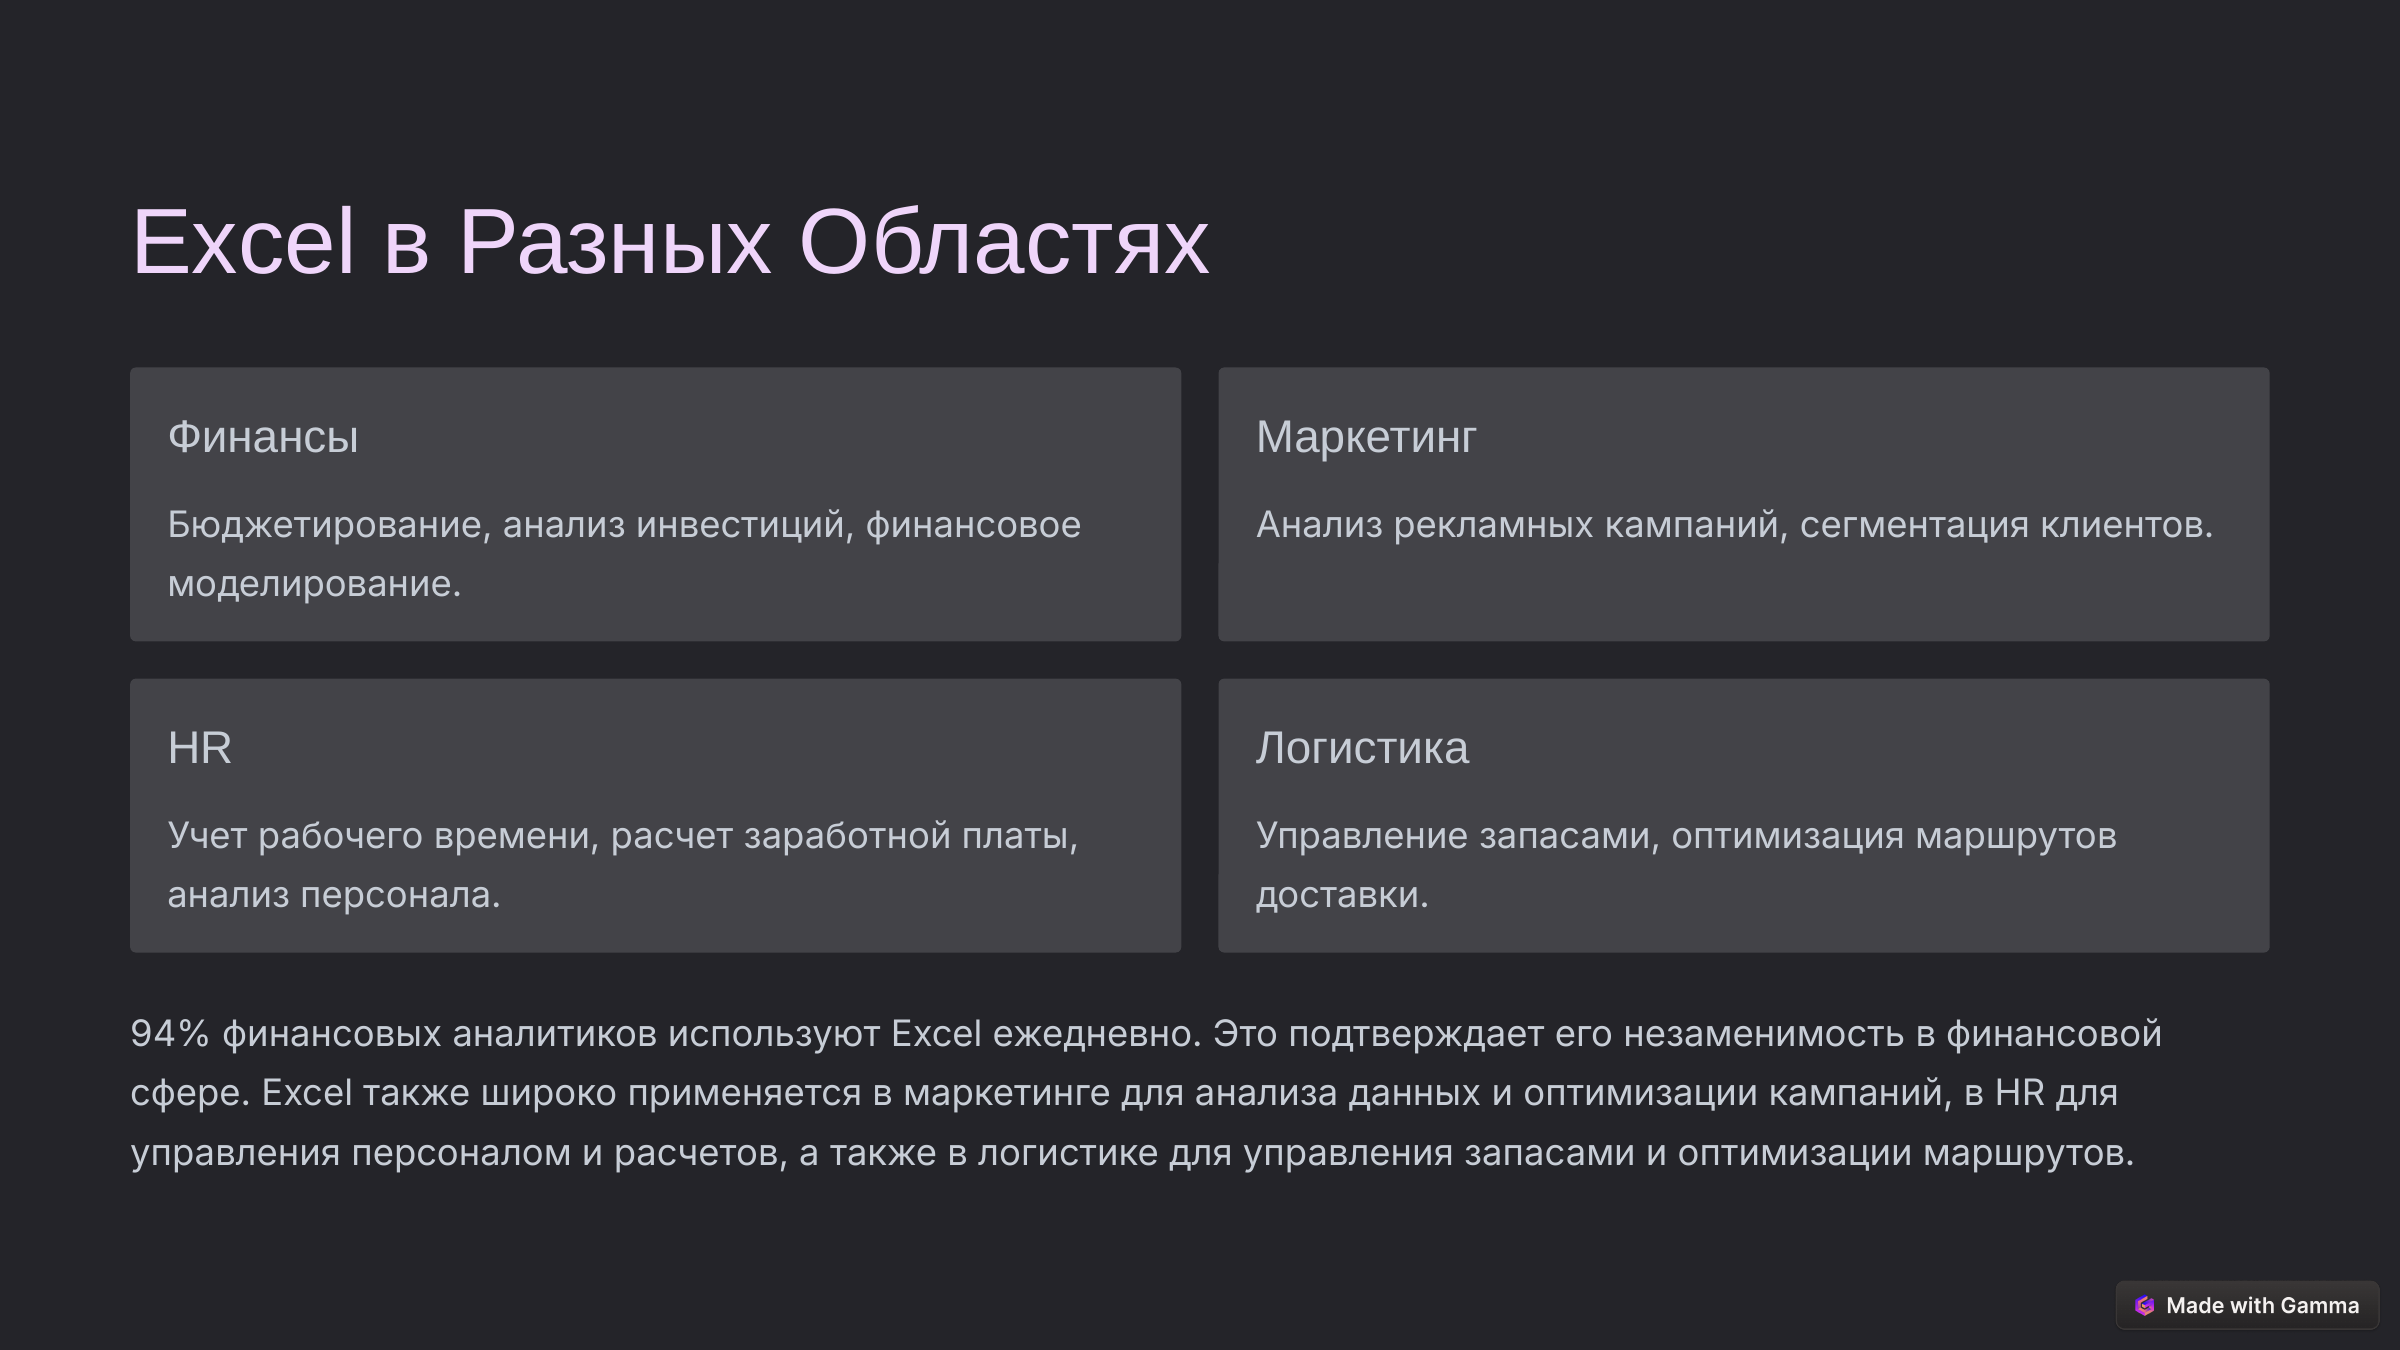

Excel в Разных Областях

Финансы
Маркетинг
Бюджетирование, анализ инвестиций, финансовое моделирование.
Анализ рекламных кампаний, сегментация клиентов.

HR
Логистика
Учет рабочего времени, расчет заработной платы, анализ персонала.
Управление запасами, оптимизация маршрутов доставки.
94% финансовых аналитиков используют Excel ежедневно. Это подтверждает его незаменимость в финансовой сфере. Excel также широко применяется в маркетинге для анализа данных и оптимизации кампаний, в HR для управления персоналом и расчетов, а также в логистике для управления запасами и оптимизации маршрутов.